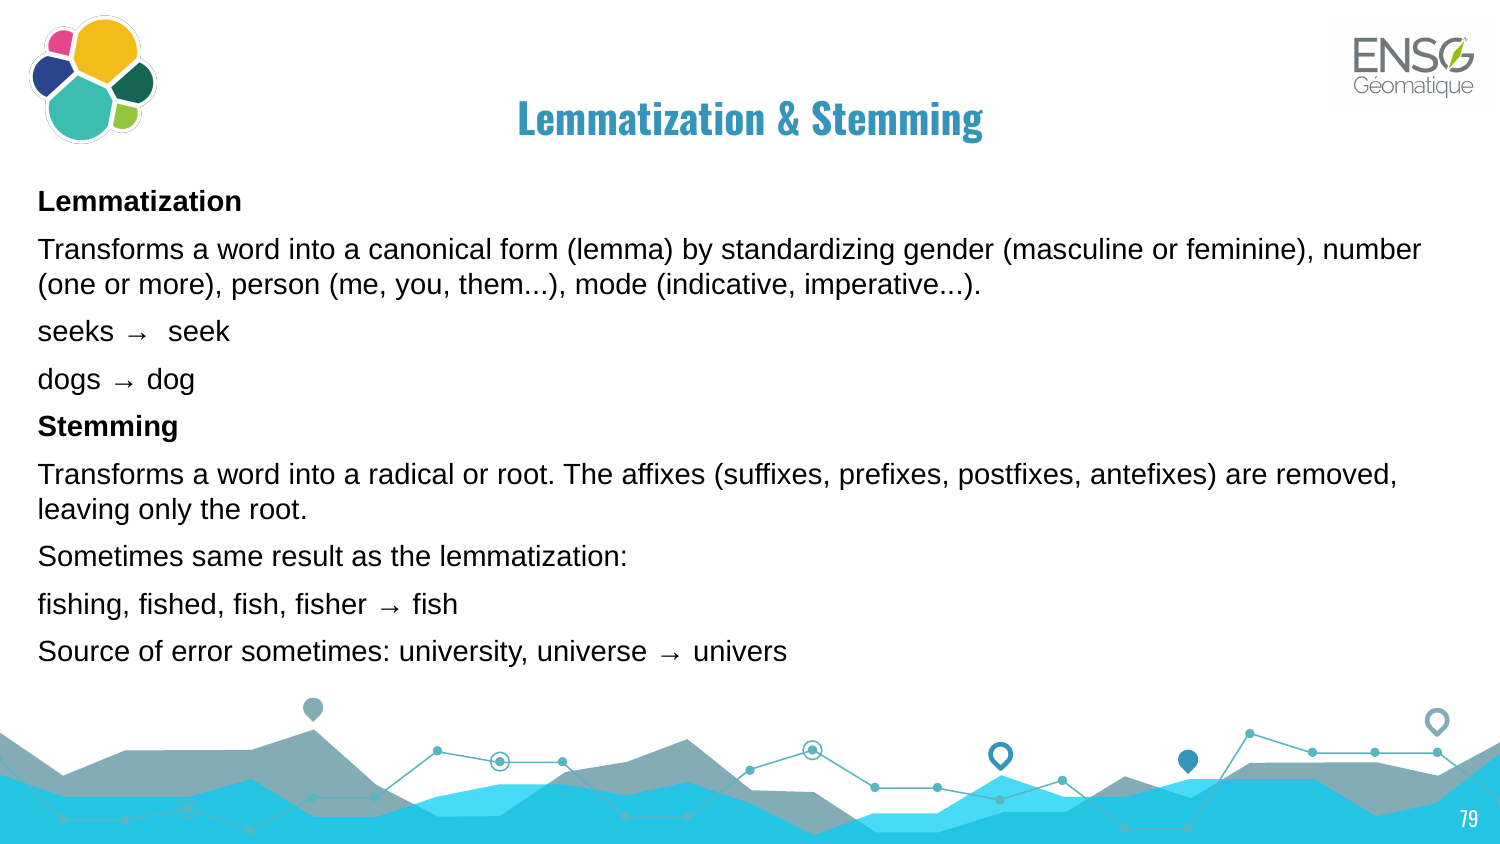

# Lemmatization & Stemming
Lemmatization
Transforms a word into a canonical form (lemma) by standardizing gender (masculine or feminine), number (one or more), person (me, you, them...), mode (indicative, imperative...).
seeks →  seek
dogs → dog
Stemming
Transforms a word into a radical or root. The affixes (suffixes, prefixes, postfixes, antefixes) are removed, leaving only the root.
Sometimes same result as the lemmatization:
fishing, fished, fish, fisher → fish
Source of error sometimes: university, universe → univers

79